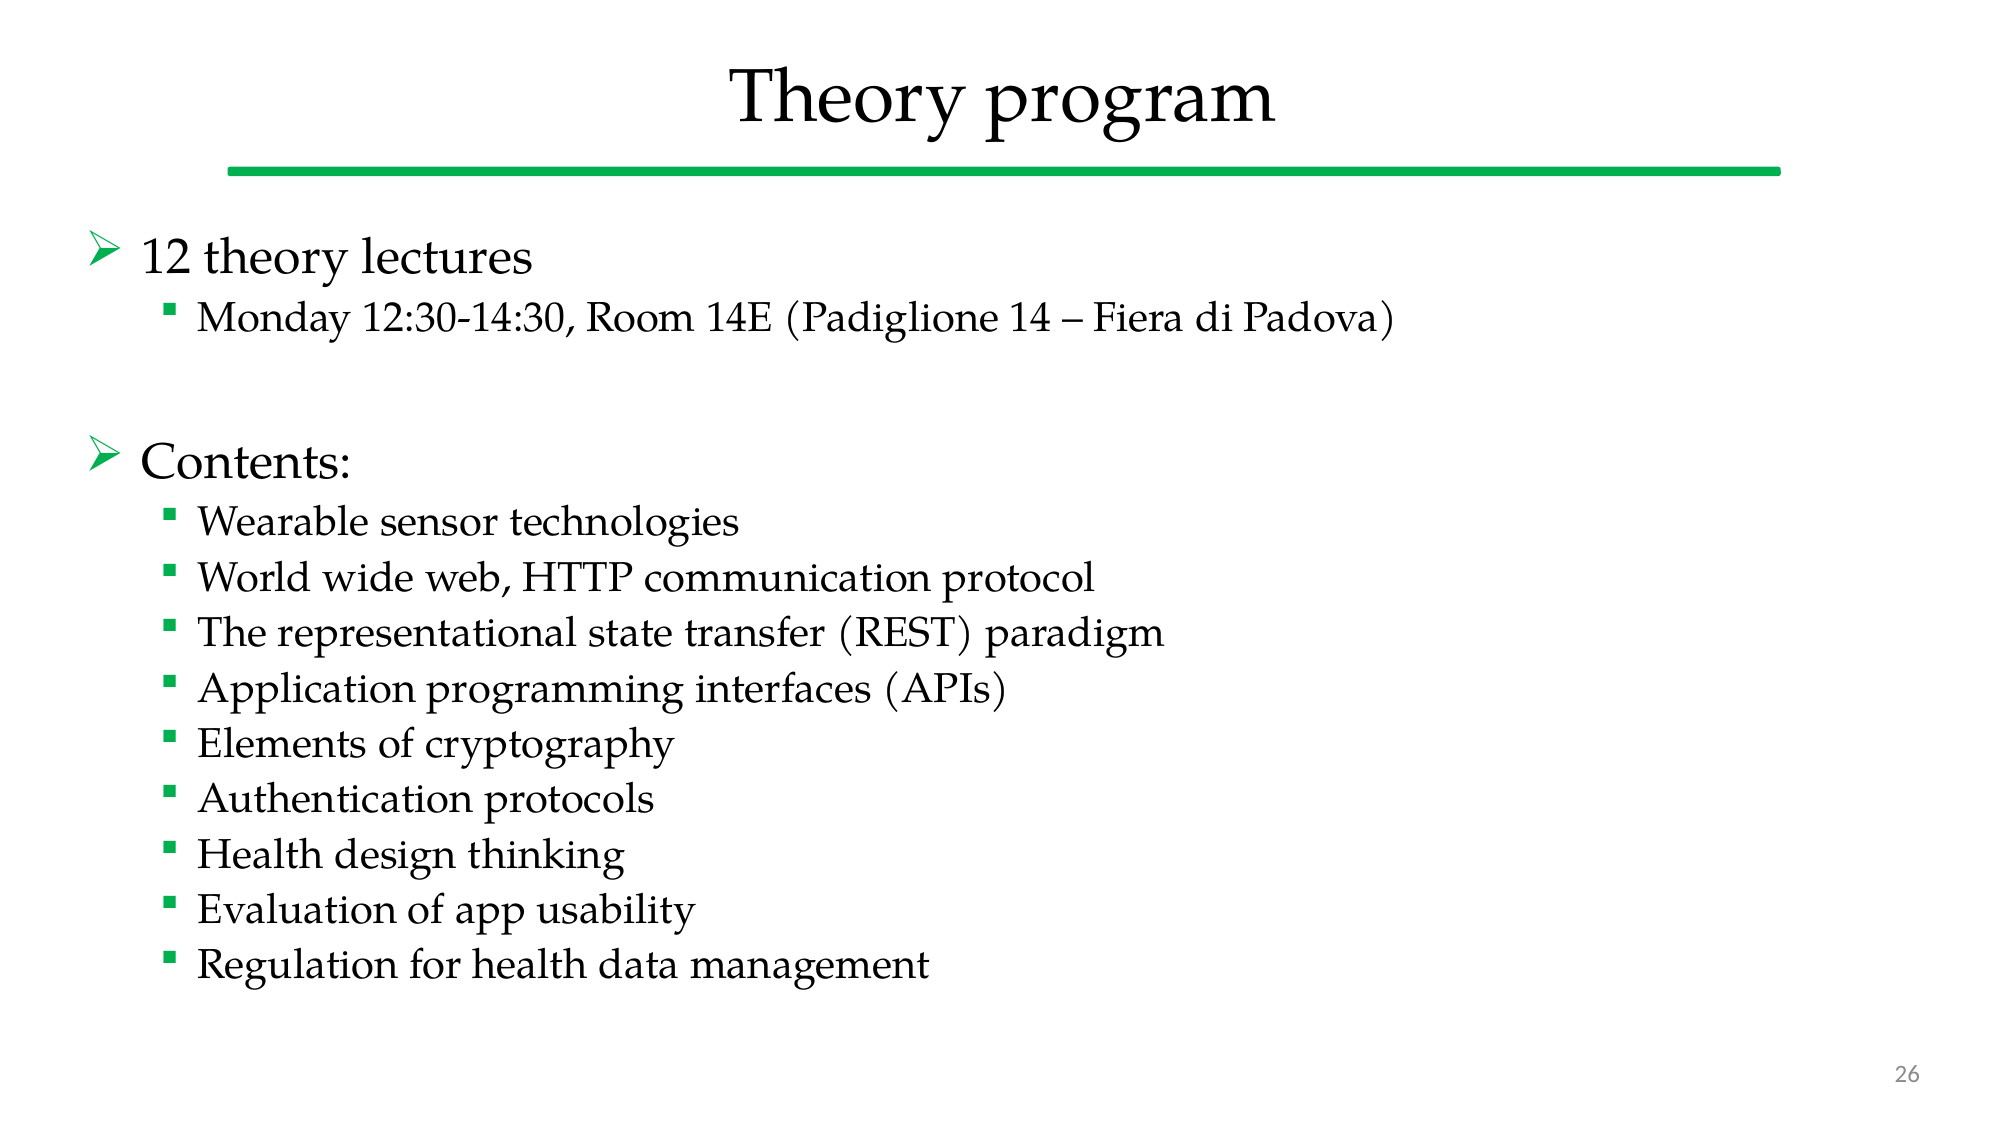

# Theory program
12 theory lectures
Monday 12:30-14:30, Room 14E (Padiglione 14 – Fiera di Padova)

Contents:
Wearable sensor technologies
World wide web, HTTP communication protocol
The representational state transfer (REST) paradigm
Application programming interfaces (APIs)
Elements of cryptography
Authentication protocols
Health design thinking
Evaluation of app usability
Regulation for health data management

26